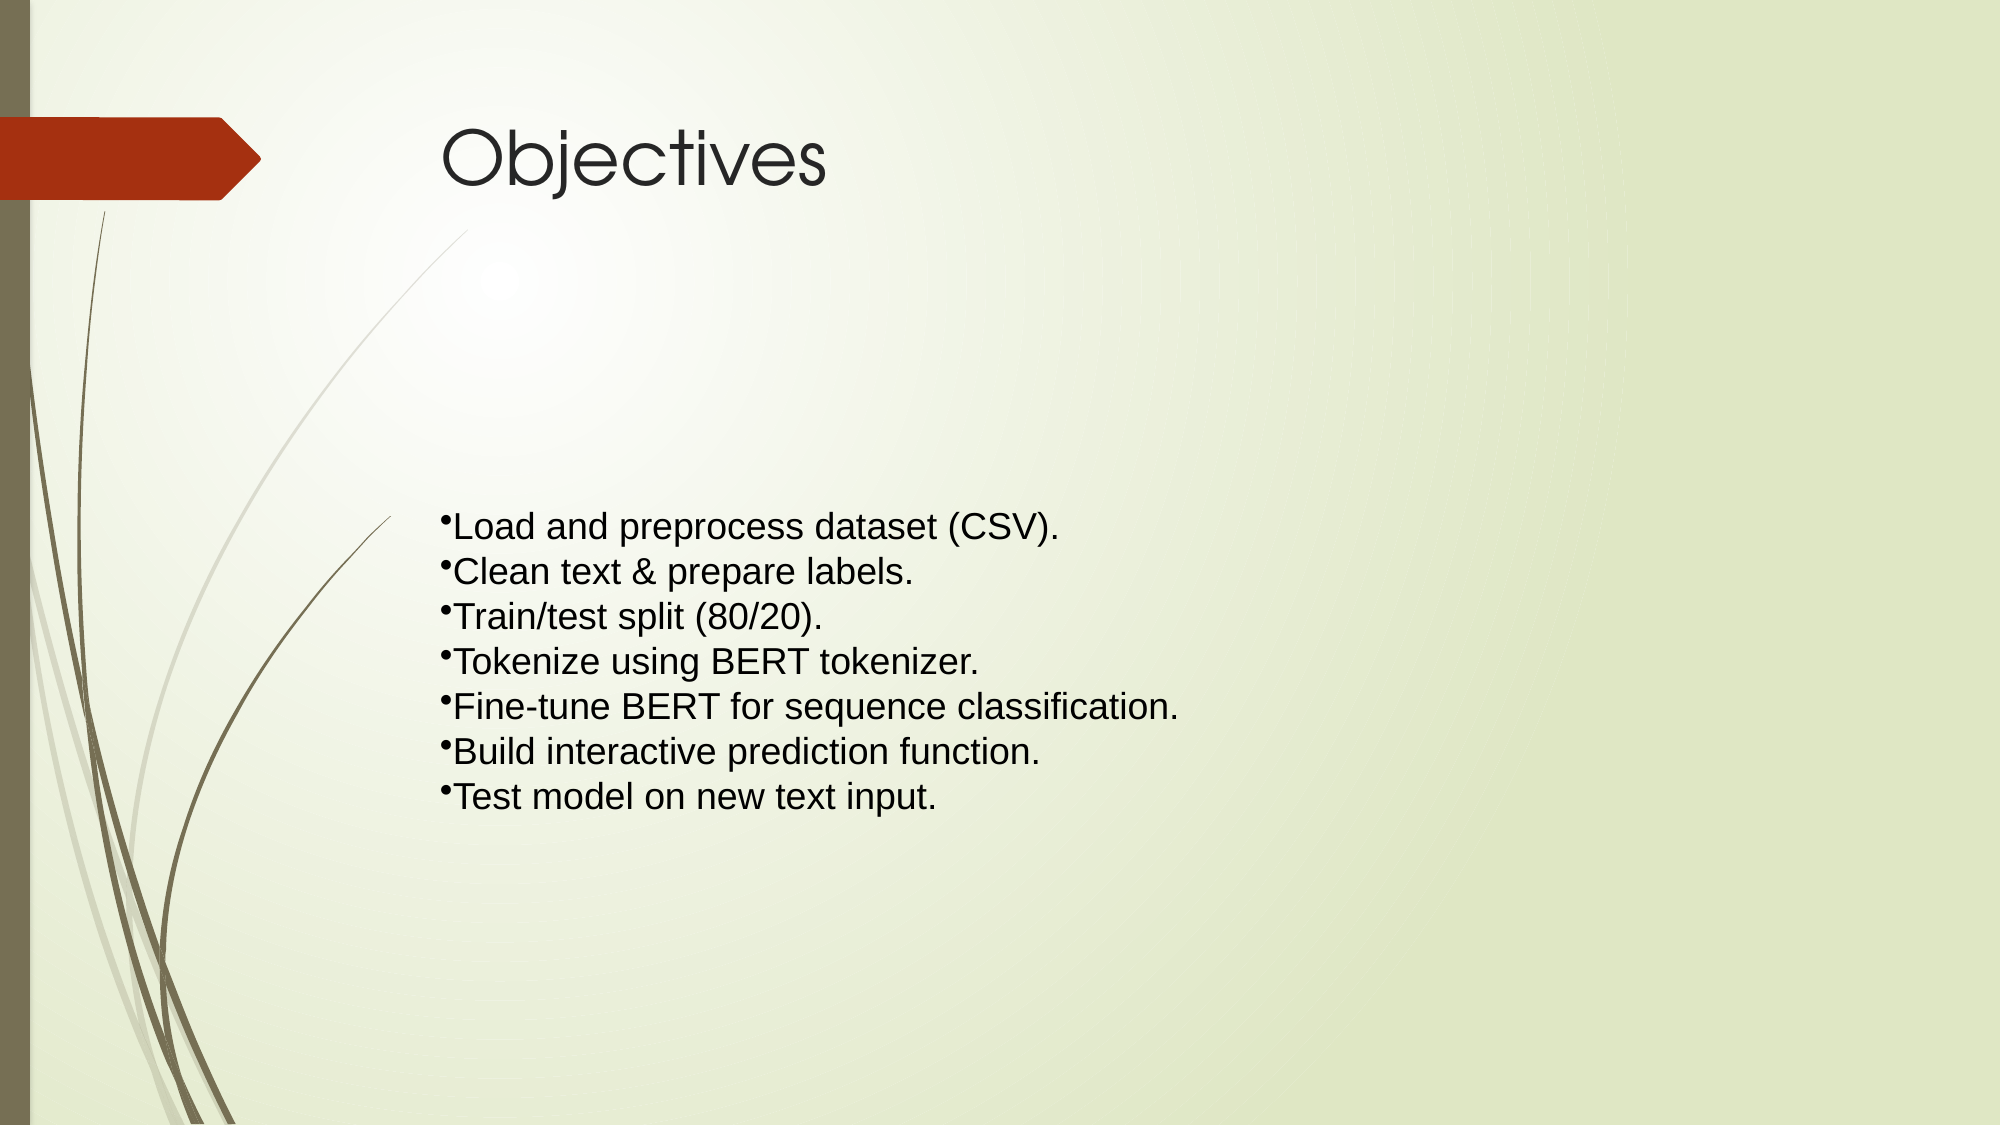

# Objectives
Load and preprocess dataset (CSV).
Clean text & prepare labels.
Train/test split (80/20).
Tokenize using BERT tokenizer.
Fine-tune BERT for sequence classification.
Build interactive prediction function.
Test model on new text input.